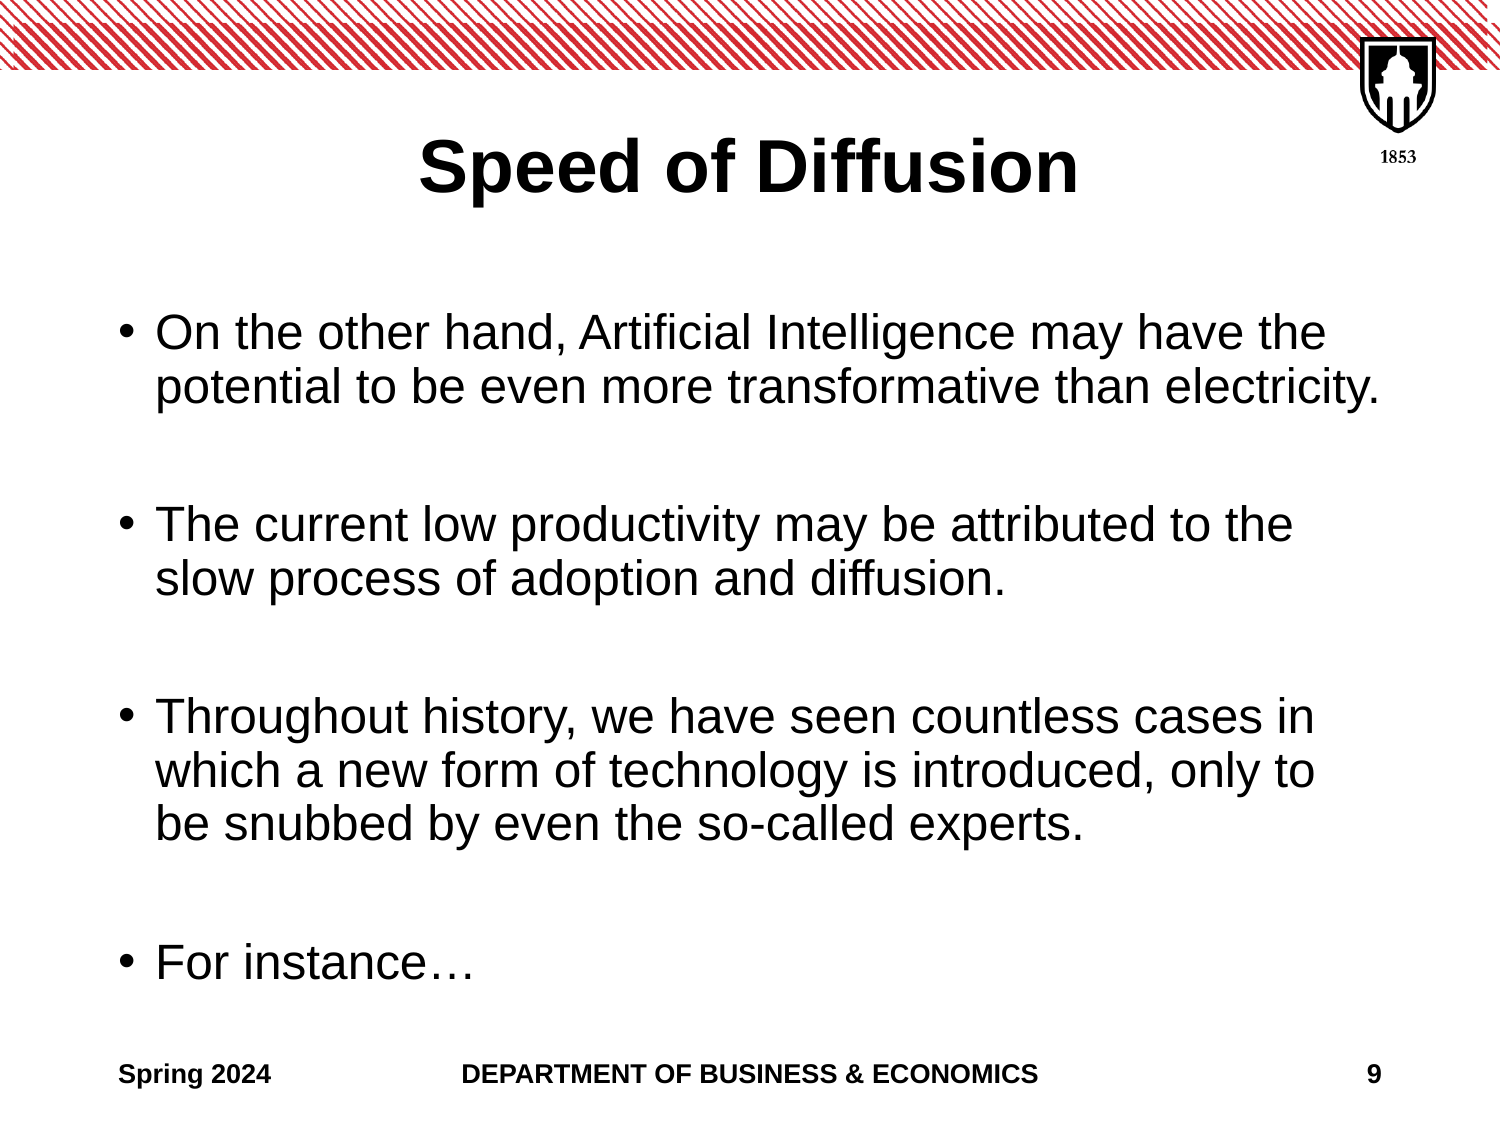

# Speed of Diffusion
On the other hand, Artificial Intelligence may have the potential to be even more transformative than electricity.

The current low productivity may be attributed to the slow process of adoption and diffusion.

Throughout history, we have seen countless cases in which a new form of technology is introduced, only to be snubbed by even the so-called experts.

For instance…

Spring 2024
DEPARTMENT OF BUSINESS & ECONOMICS
9